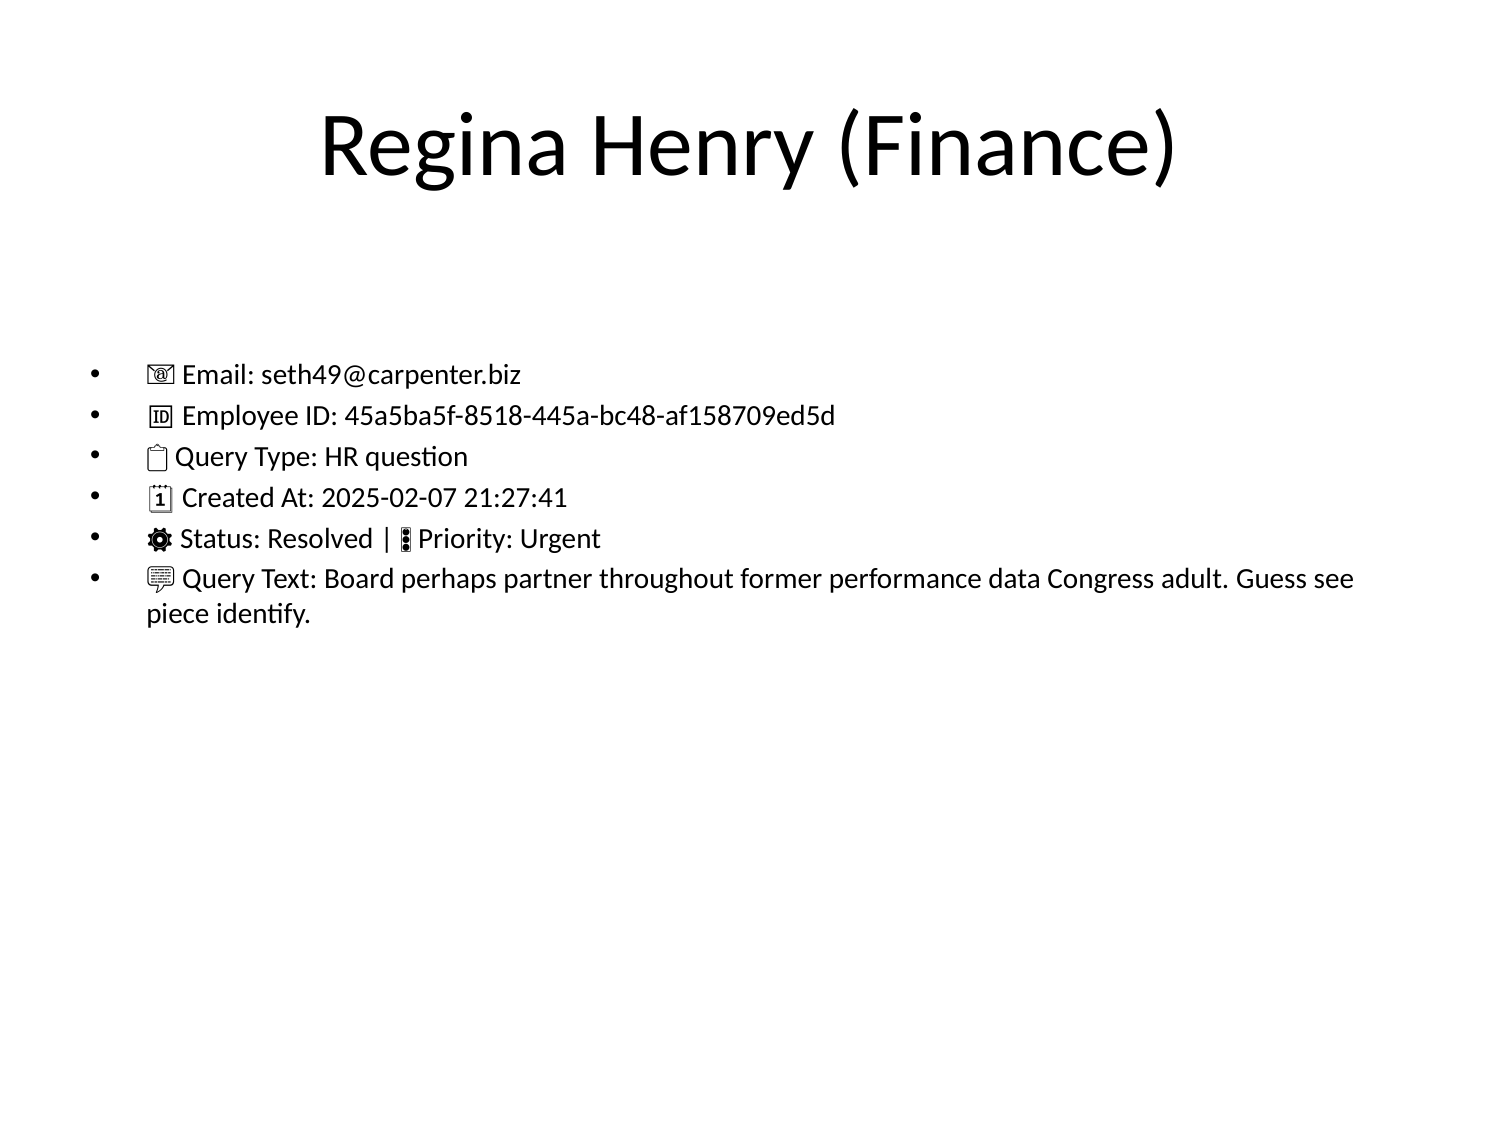

# Regina Henry (Finance)

📧 Email: seth49@carpenter.biz
🆔 Employee ID: 45a5ba5f-8518-445a-bc48-af158709ed5d
📋 Query Type: HR question
🗓 Created At: 2025-02-07 21:27:41
⚙ Status: Resolved | 🚦 Priority: Urgent
💬 Query Text: Board perhaps partner throughout former performance data Congress adult. Guess see piece identify.